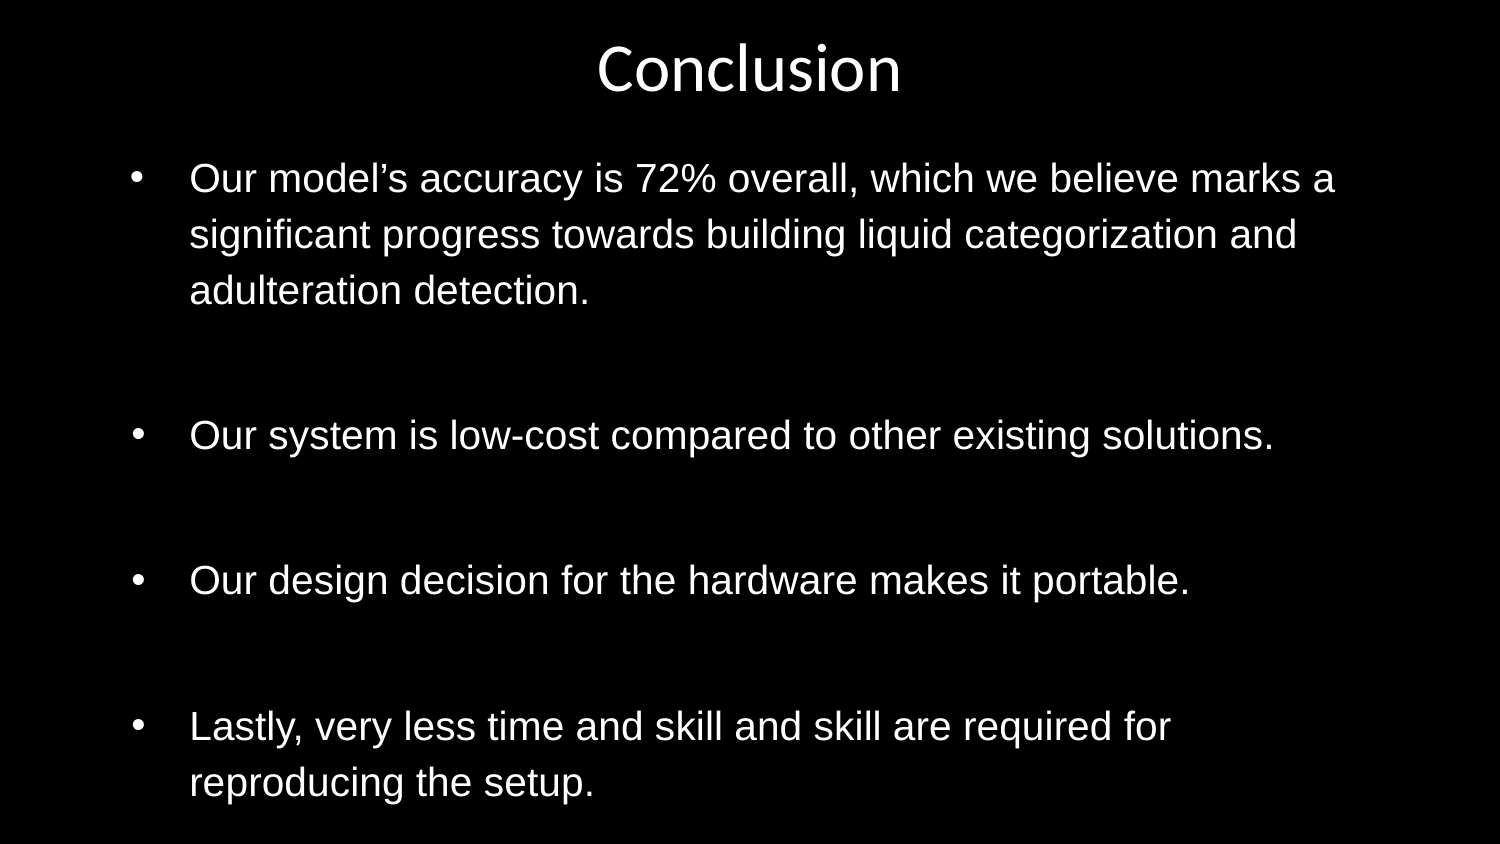

# Conclusion
Our model’s accuracy is 72% overall, which we believe marks a significant progress towards building liquid categorization and adulteration detection.

Our system is low-cost compared to other existing solutions.

Our design decision for the hardware makes it portable.

Lastly, very less time and skill and skill are required for reproducing the setup.